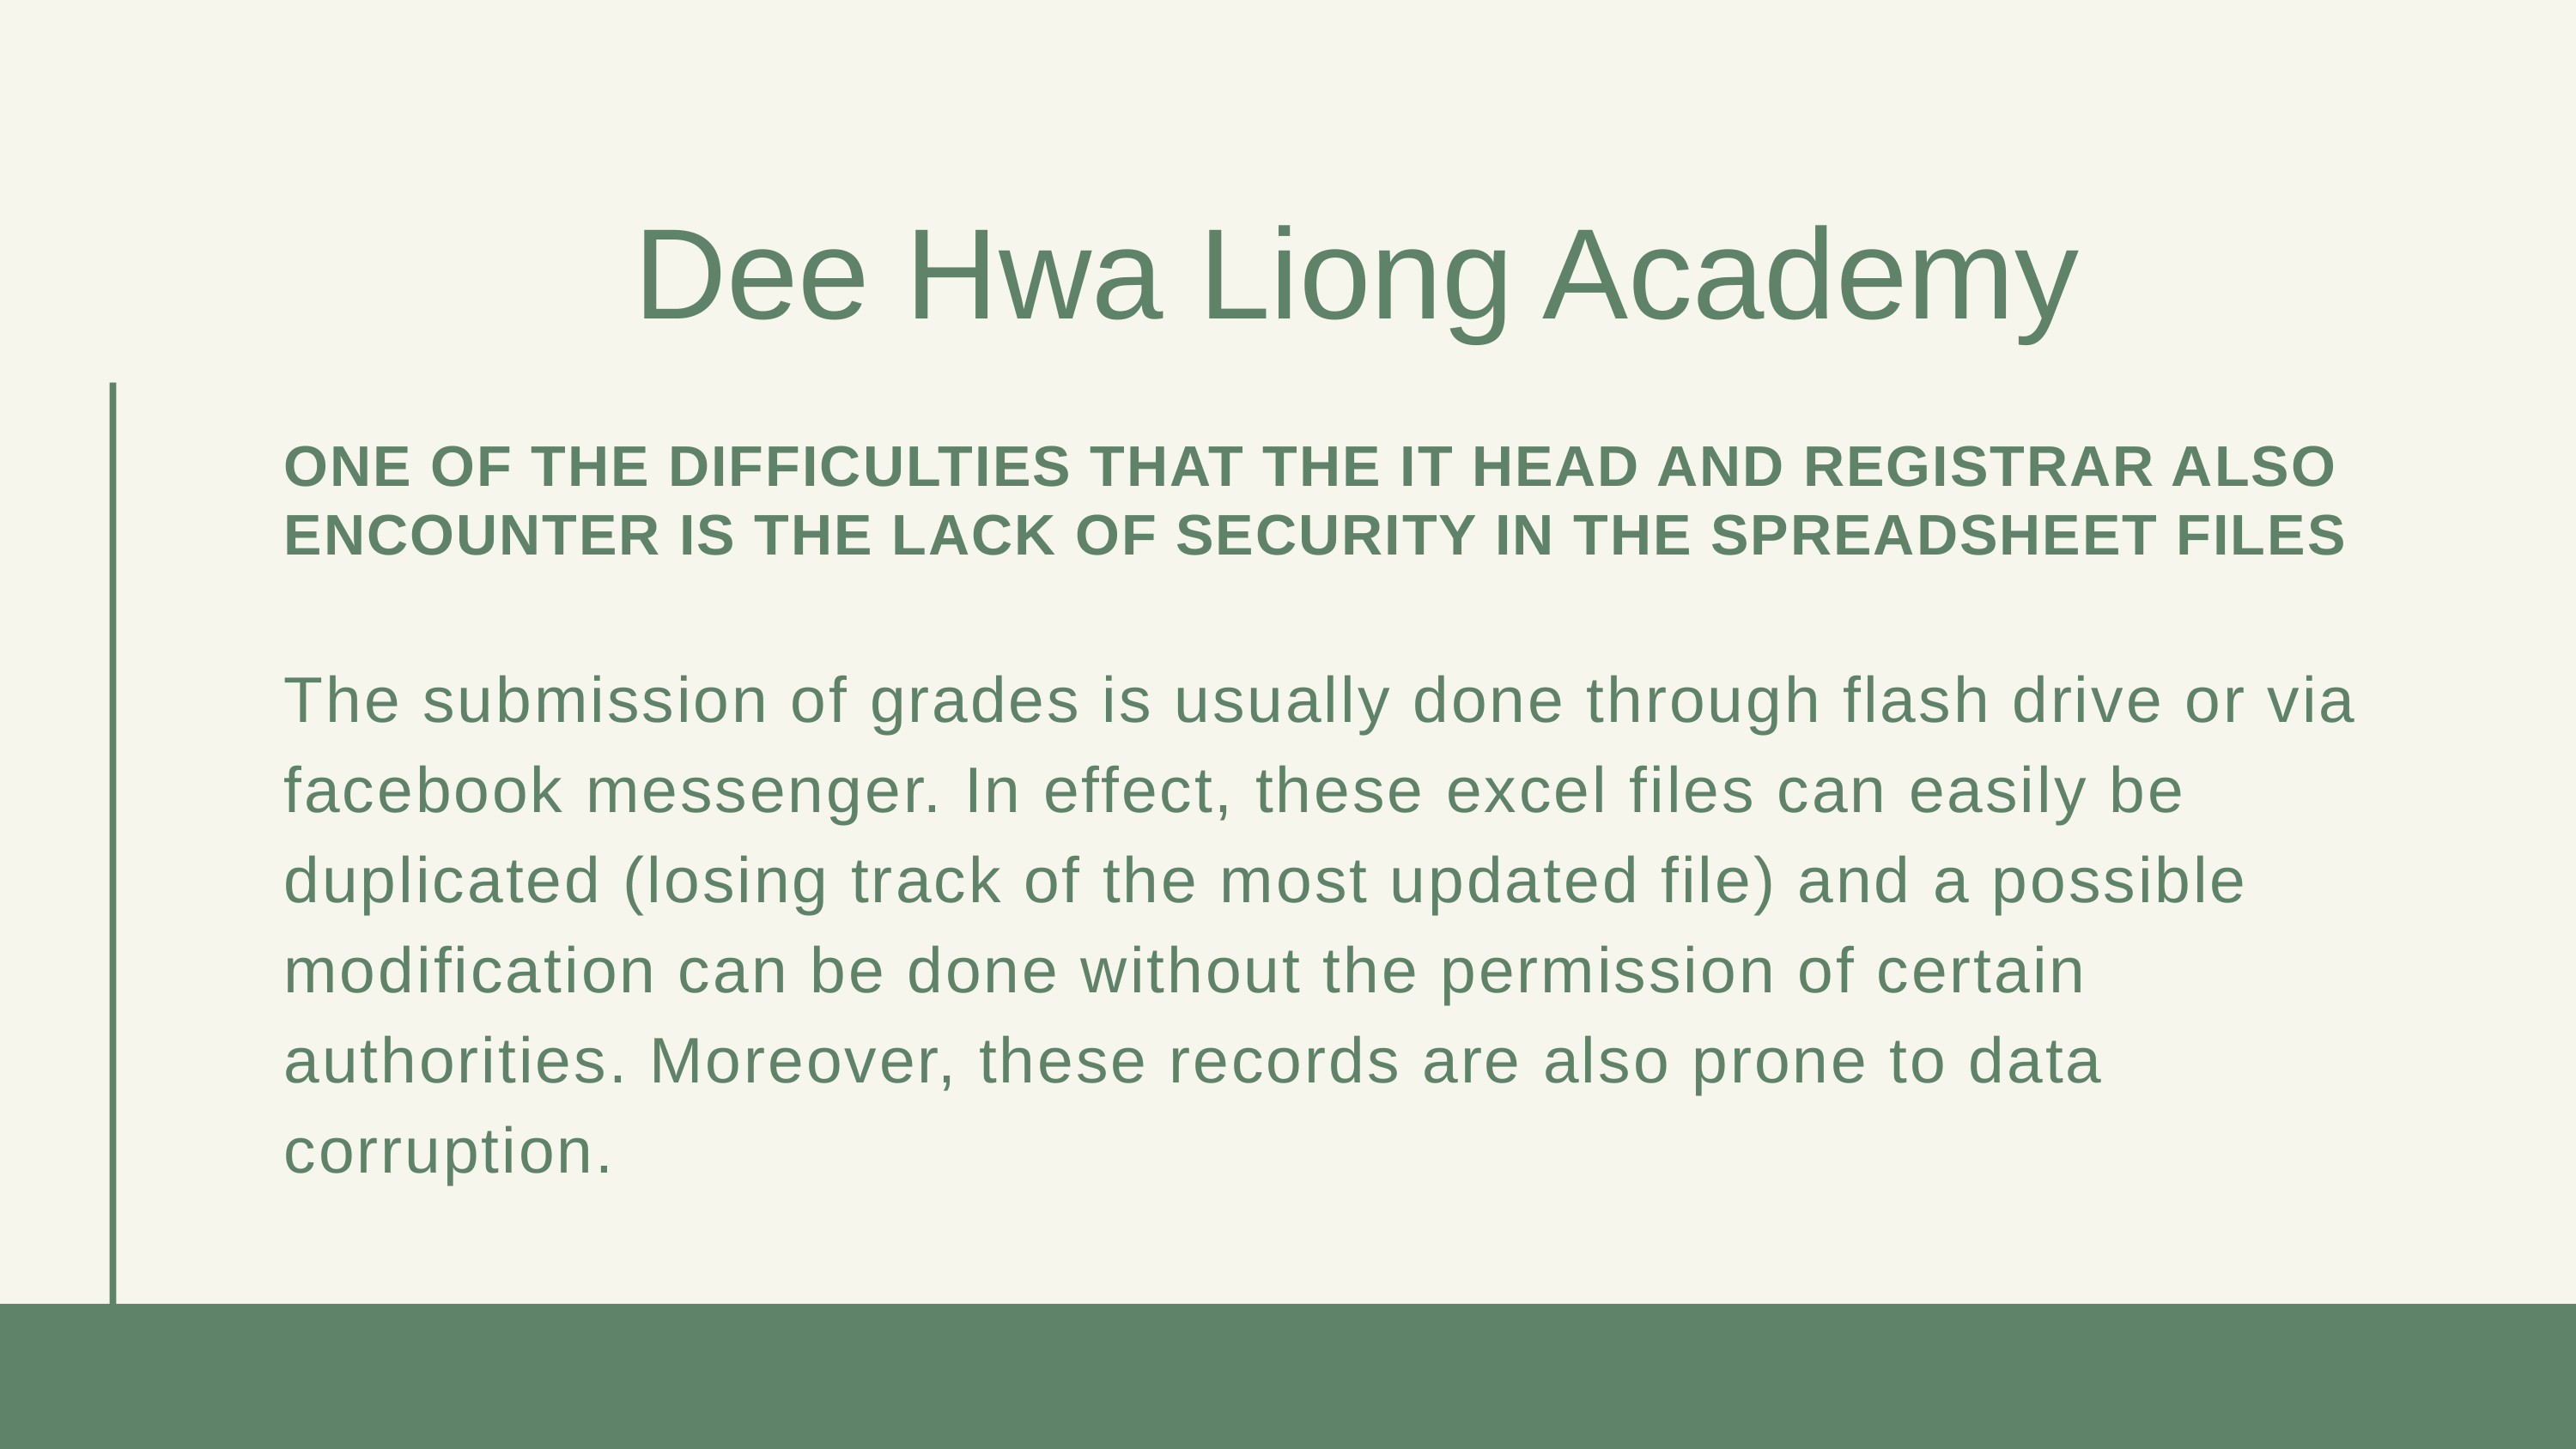

Dee Hwa Liong Academy
ONE OF THE DIFFICULTIES THAT THE IT HEAD AND REGISTRAR ALSO ENCOUNTER IS THE LACK OF SECURITY IN THE SPREADSHEET FILES
The submission of grades is usually done through flash drive or via facebook messenger. In effect, these excel files can easily be duplicated (losing track of the most updated file) and a possible modification can be done without the permission of certain authorities. Moreover, these records are also prone to data corruption.